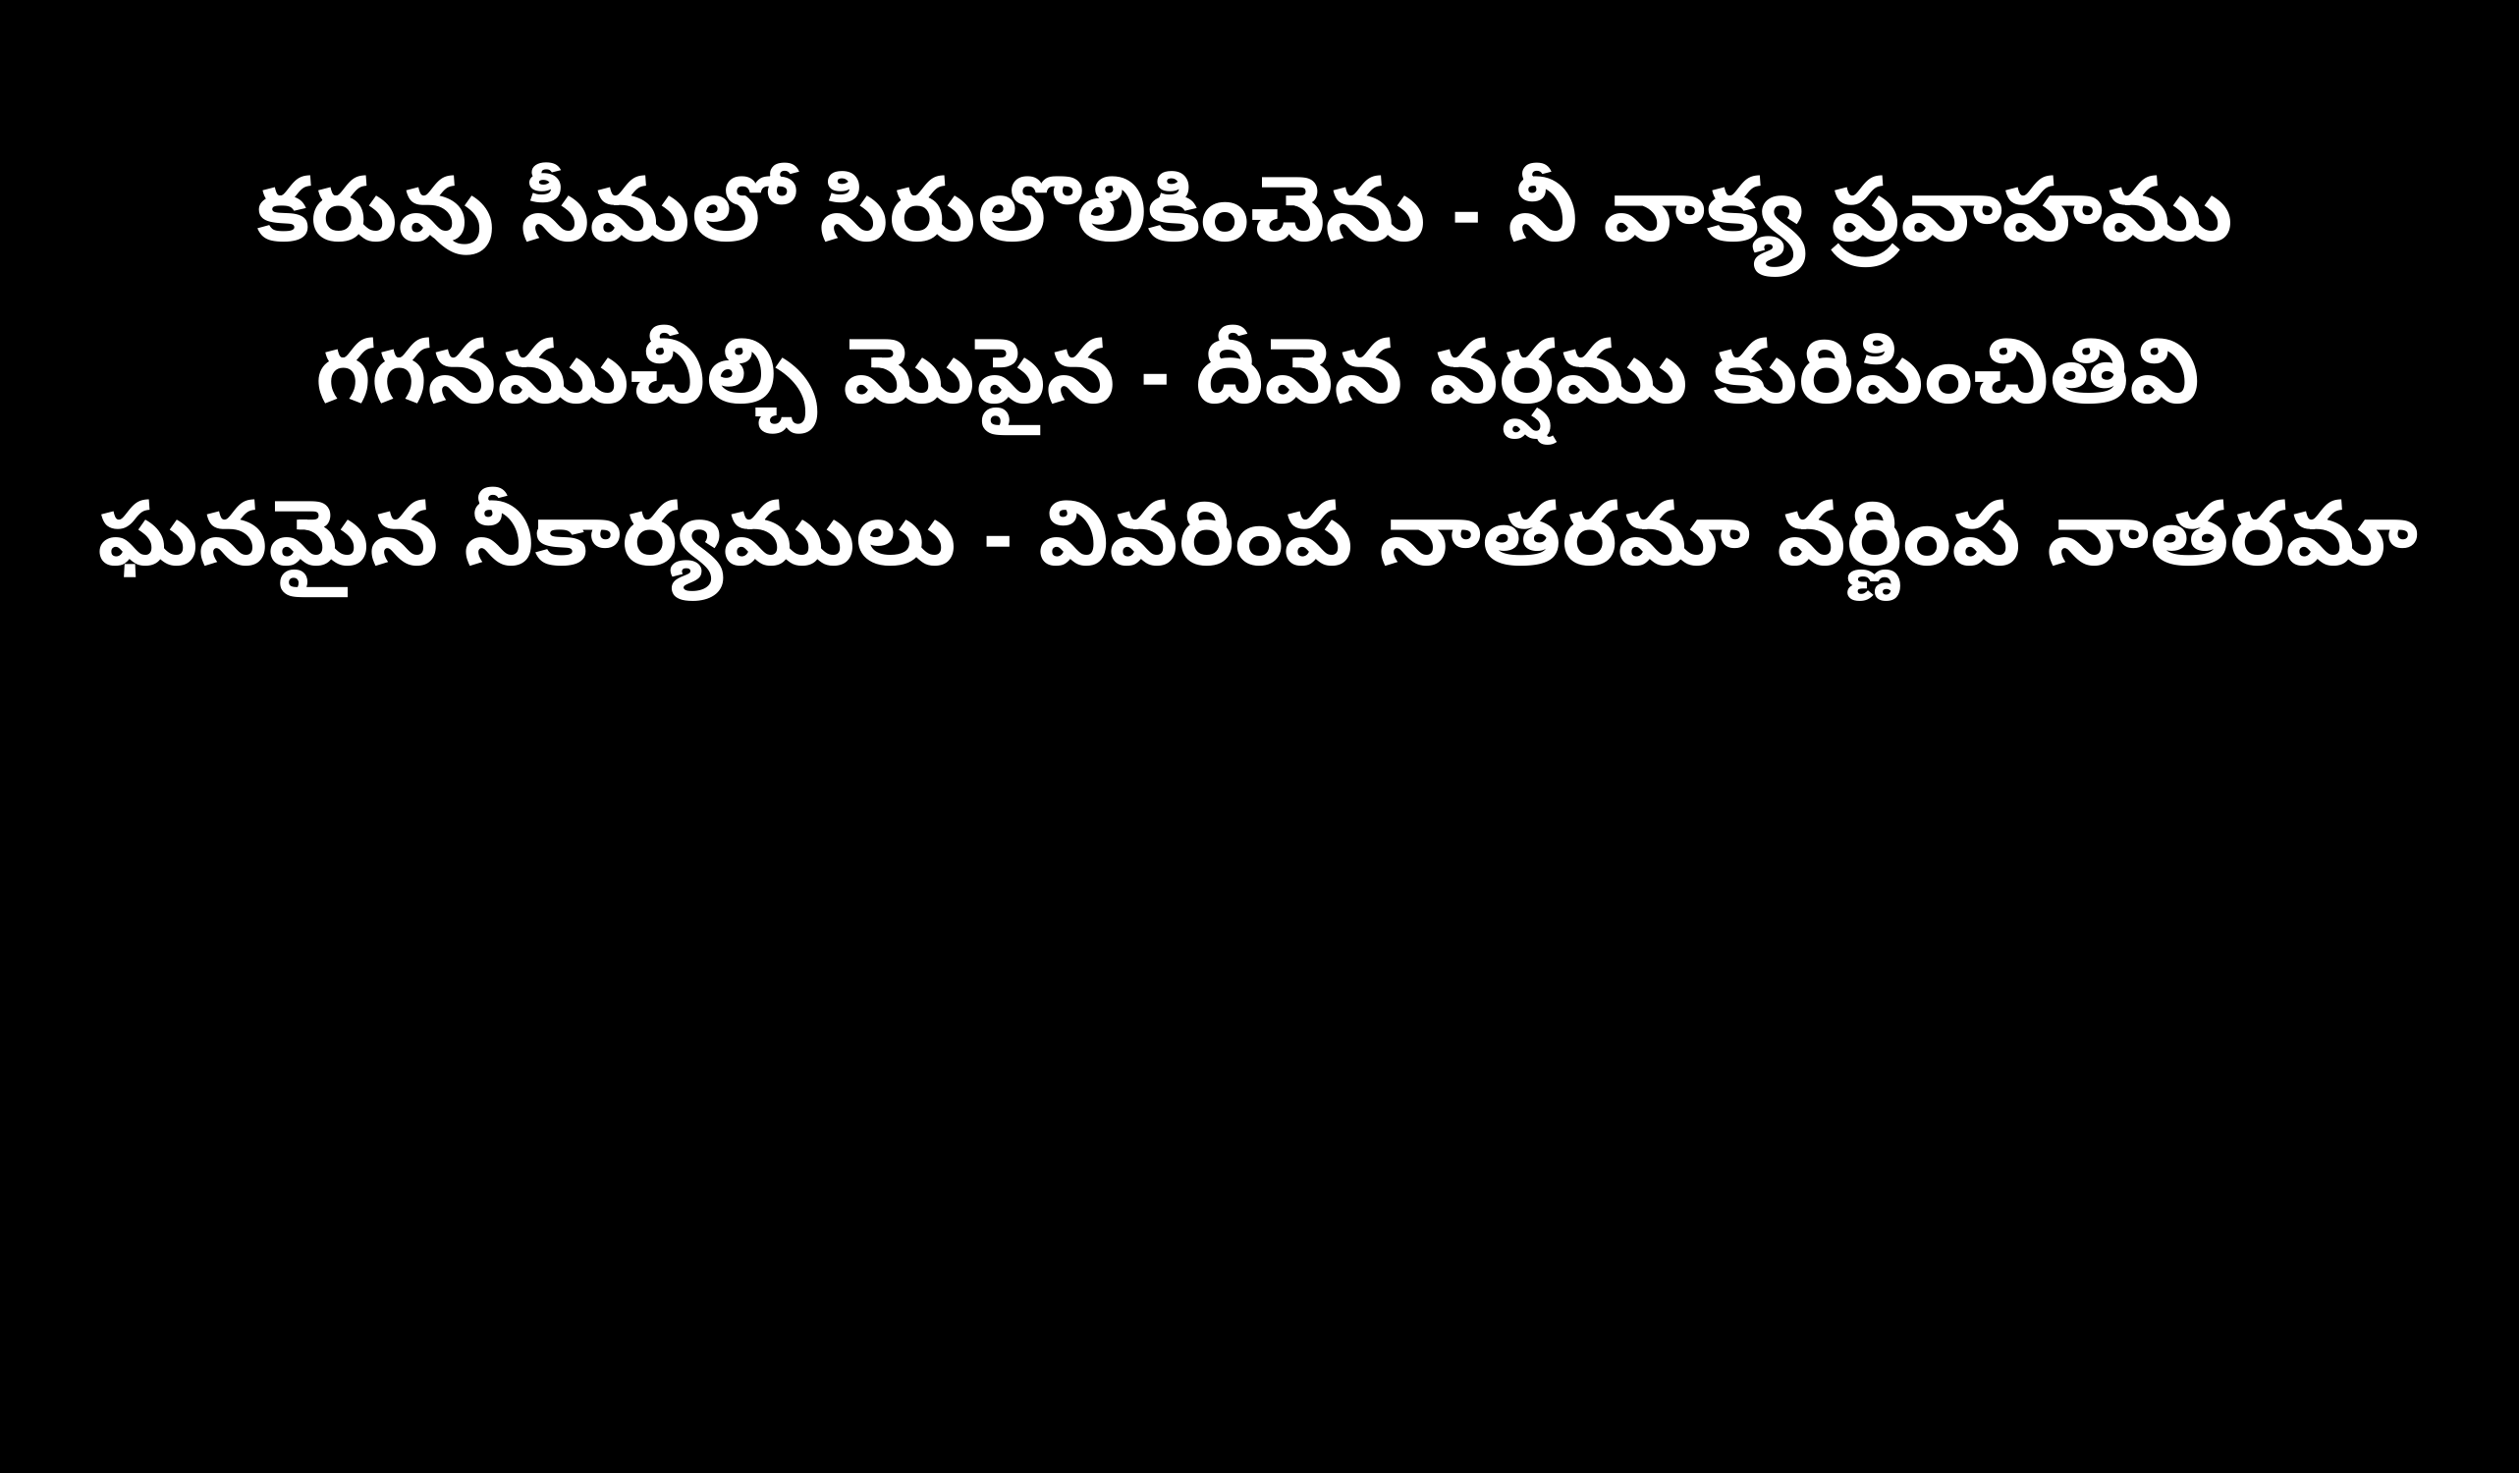

కరువు సీమలో సిరులొలికించెను - నీ వాక్య ప్రవాహము
గగనముచీల్చి మొపైన - దీవెన వర్షము కురిపించితివి
ఘనమైన నీకార్యములు - వివరింప నాతరమా వర్ణింప నాతరమా